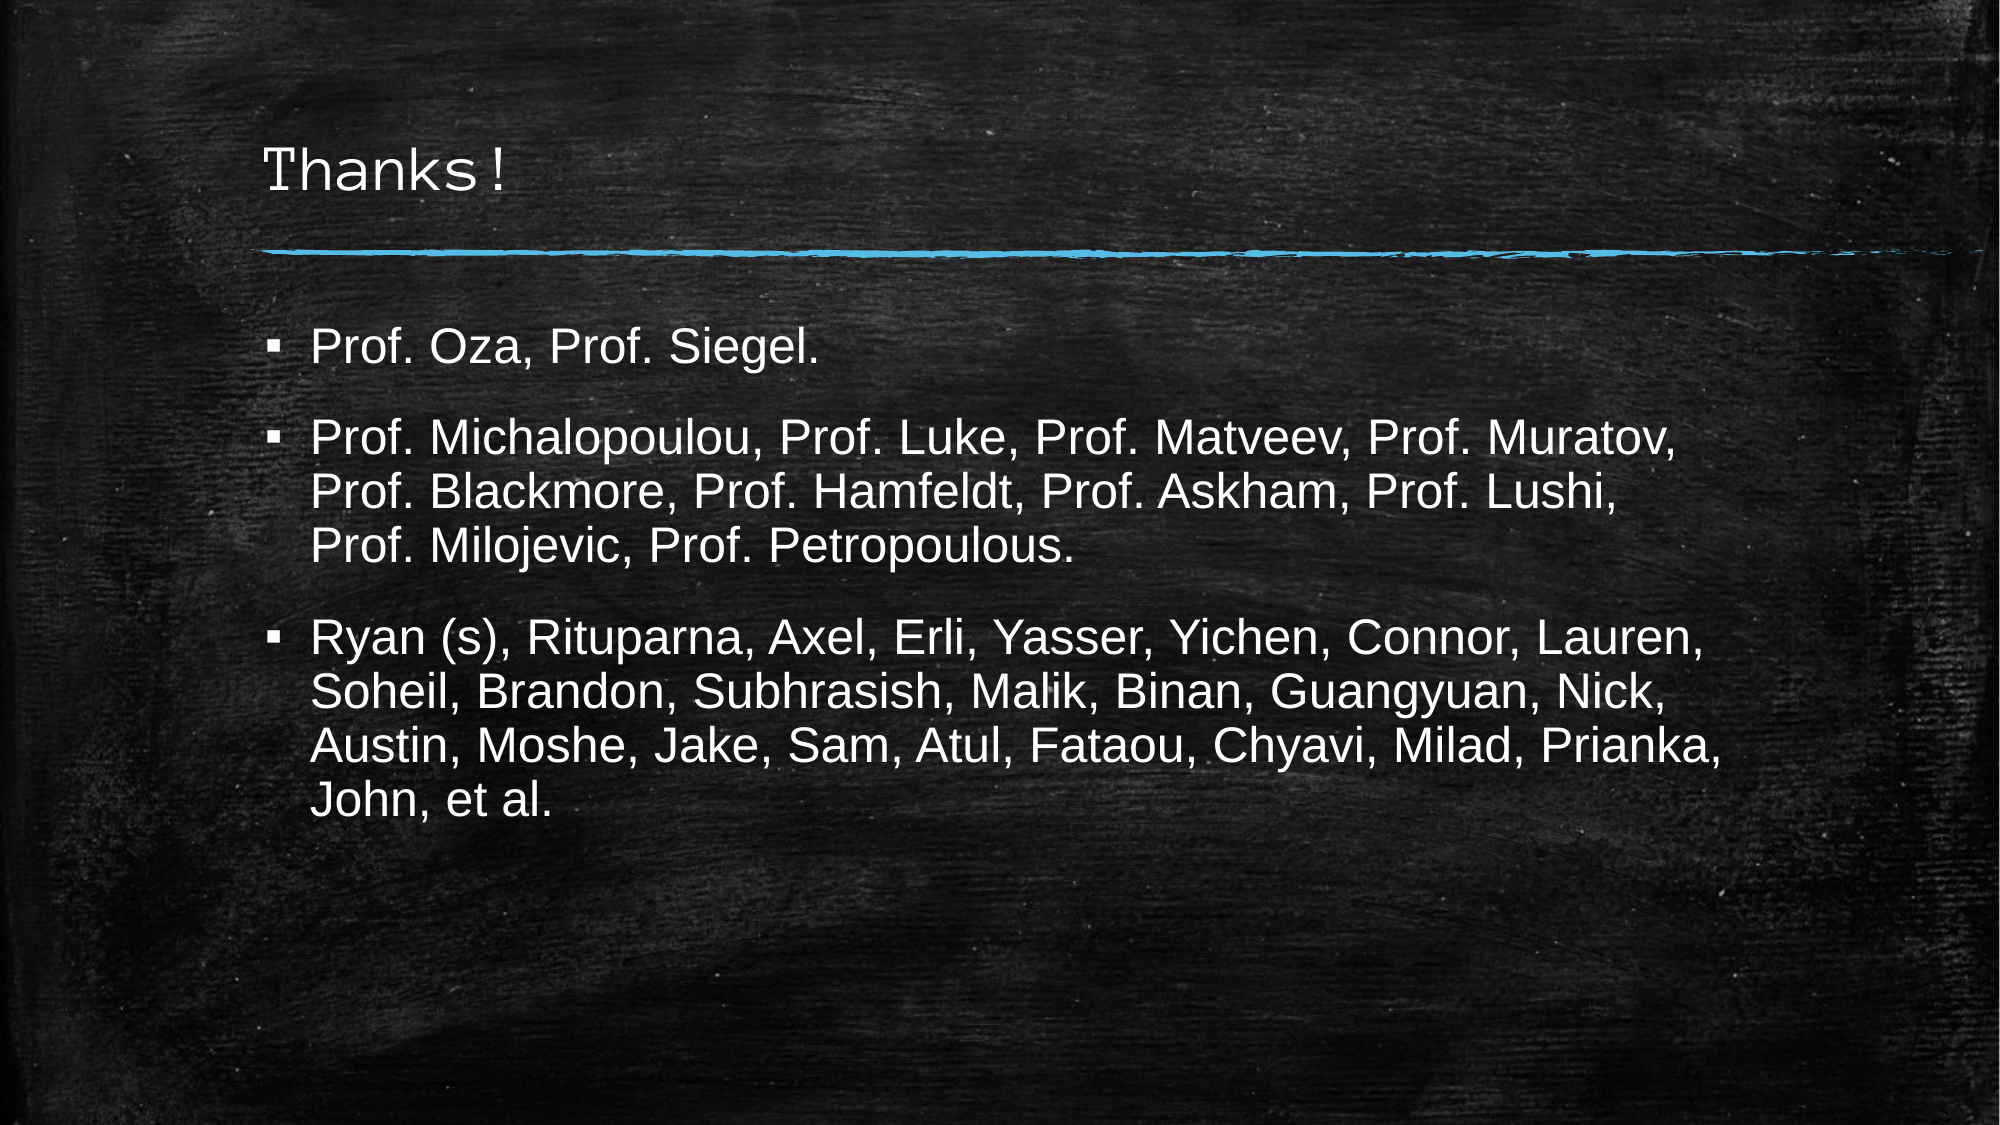

# Thanks!
Prof. Oza, Prof. Siegel.
Prof. Michalopoulou, Prof. Luke, Prof. Matveev, Prof. Muratov, Prof. Blackmore, Prof. Hamfeldt, Prof. Askham, Prof. Lushi, Prof. Milojevic, Prof. Petropoulous.
Ryan (s), Rituparna, Axel, Erli, Yasser, Yichen, Connor, Lauren, Soheil, Brandon, Subhrasish, Malik, Binan, Guangyuan, Nick, Austin, Moshe, Jake, Sam, Atul, Fataou, Chyavi, Milad, Prianka, John, et al.